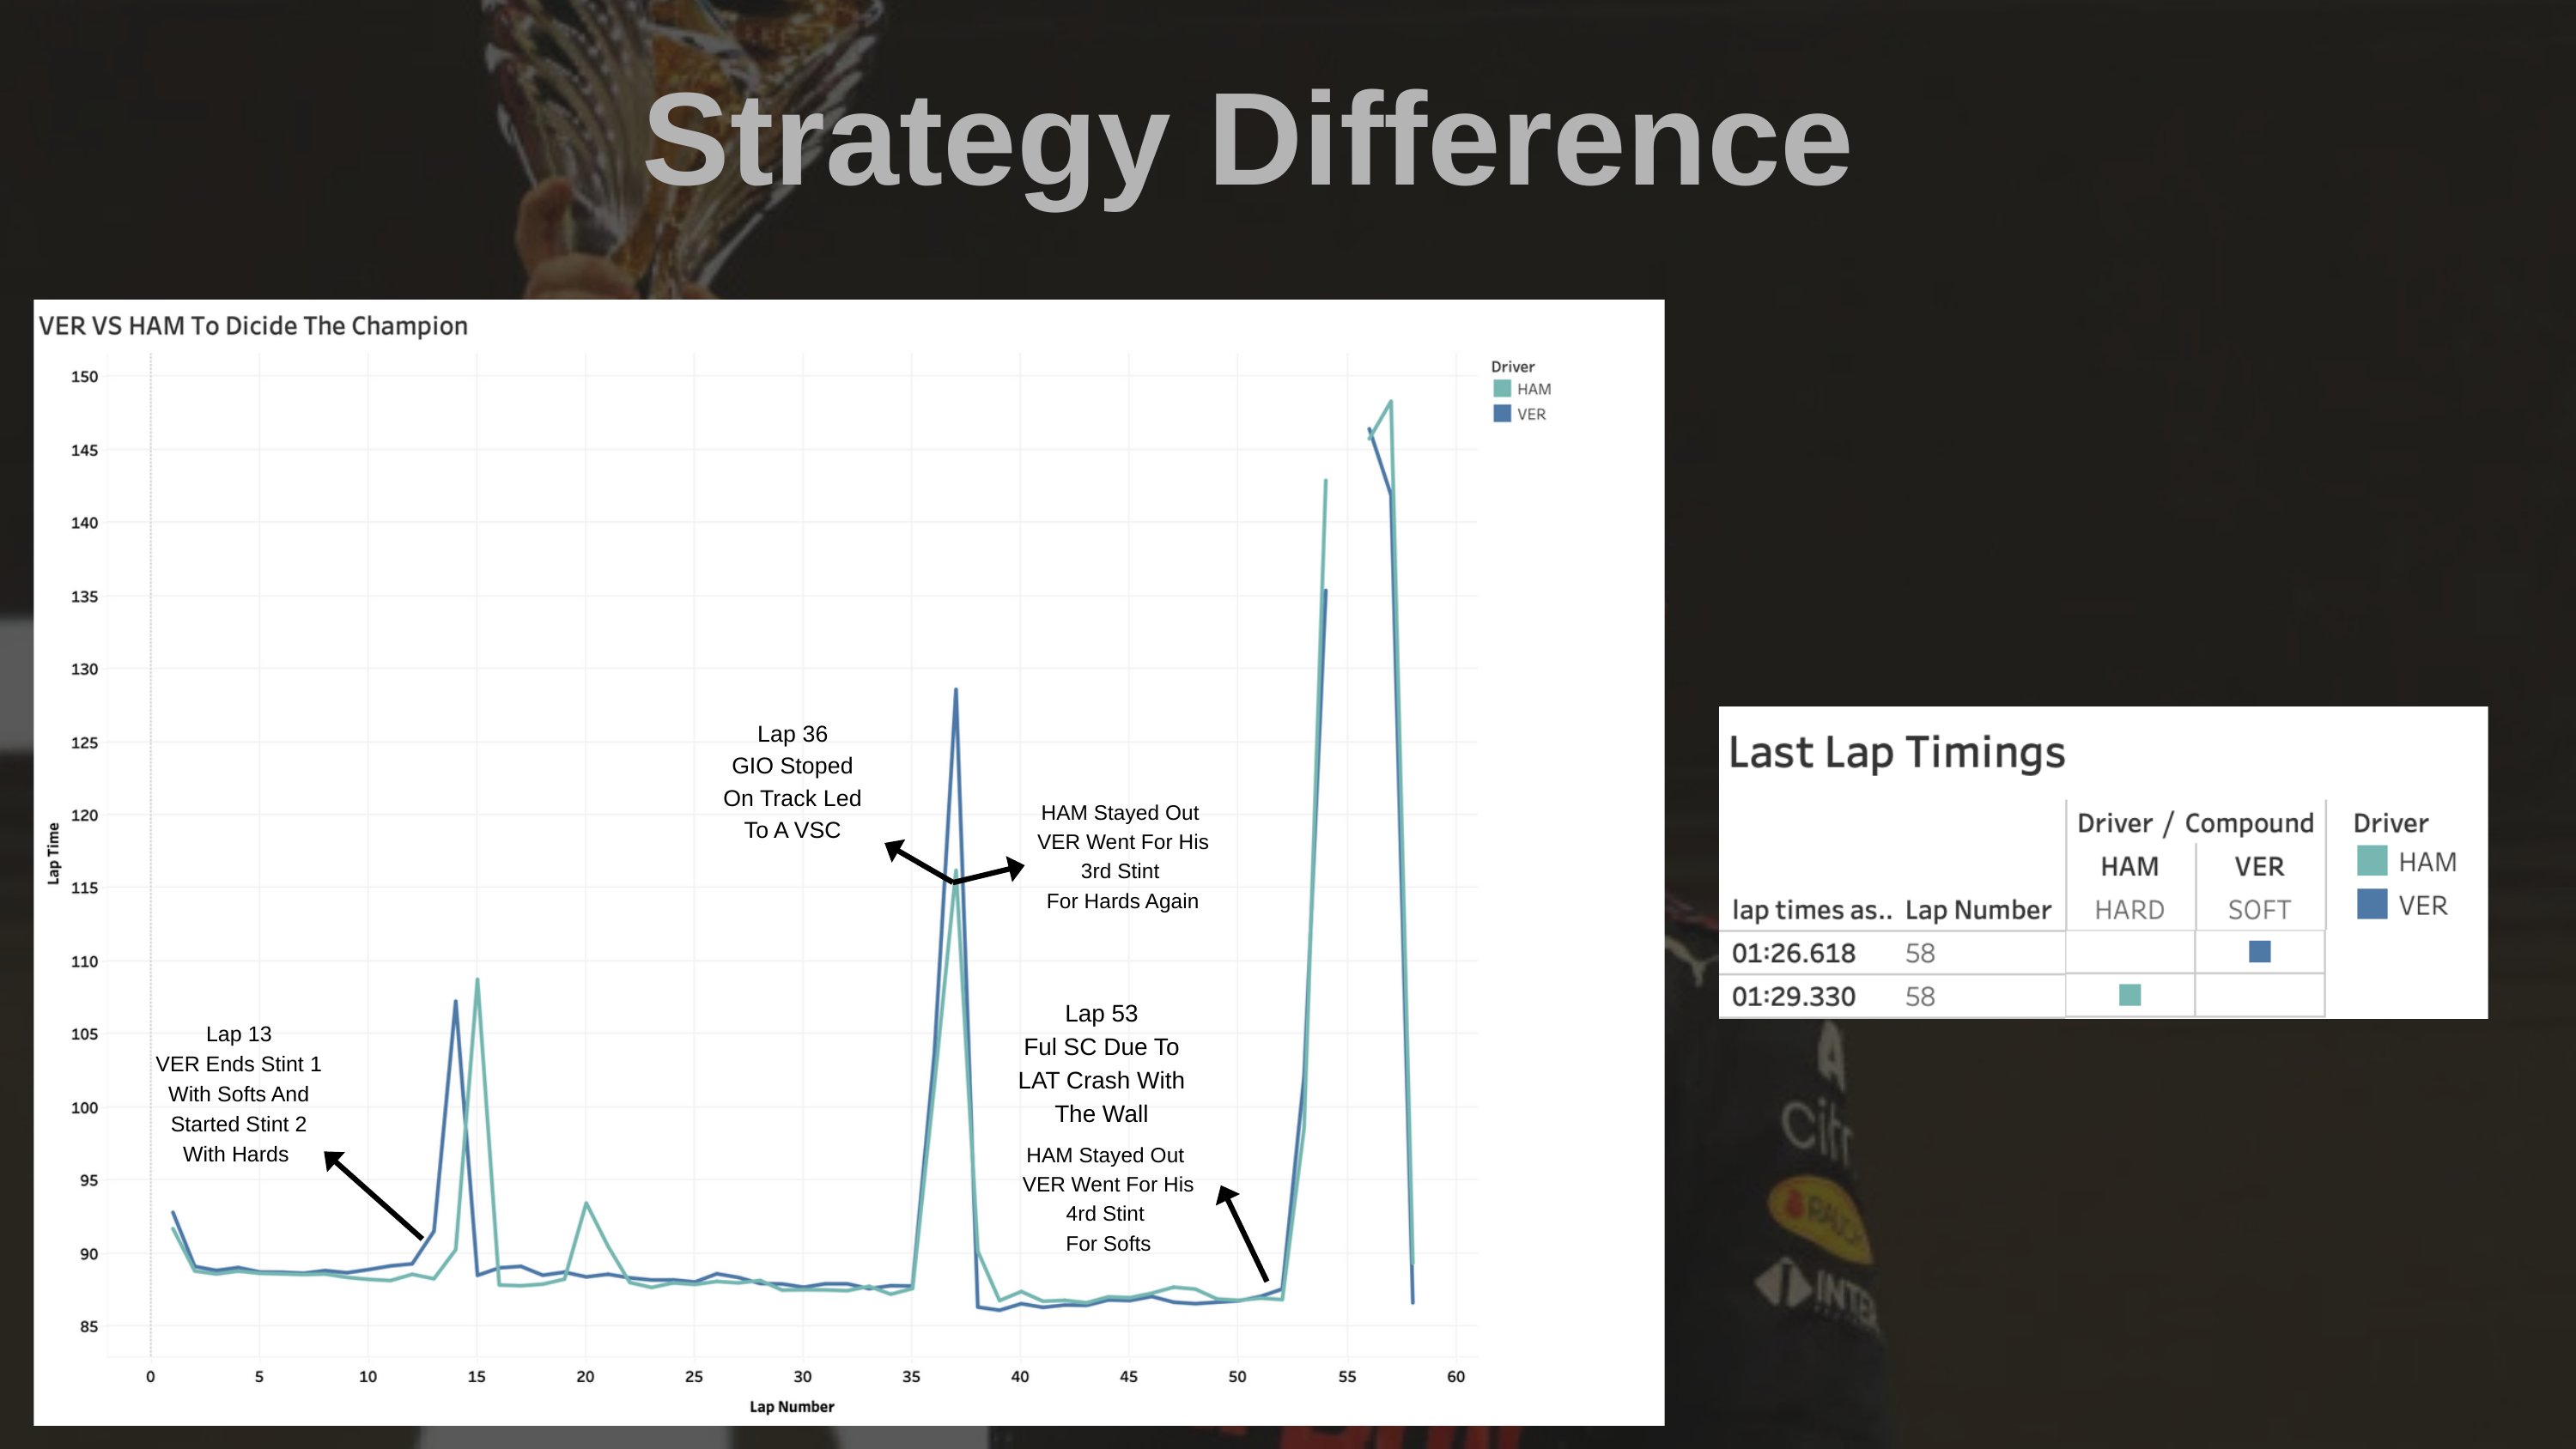

Strategy Difference

Lap 36
GIO Stoped On Track Led To A VSC
HAM Stayed Out
VER Went For His 3rd Stint
For Hards Again

Lap 53
Ful SC Due To LAT Crash With The Wall
Lap 13
VER Ends Stint 1 With Softs And Started Stint 2 With Hards
HAM Stayed Out
VER Went For His 4rd Stint
For Softs